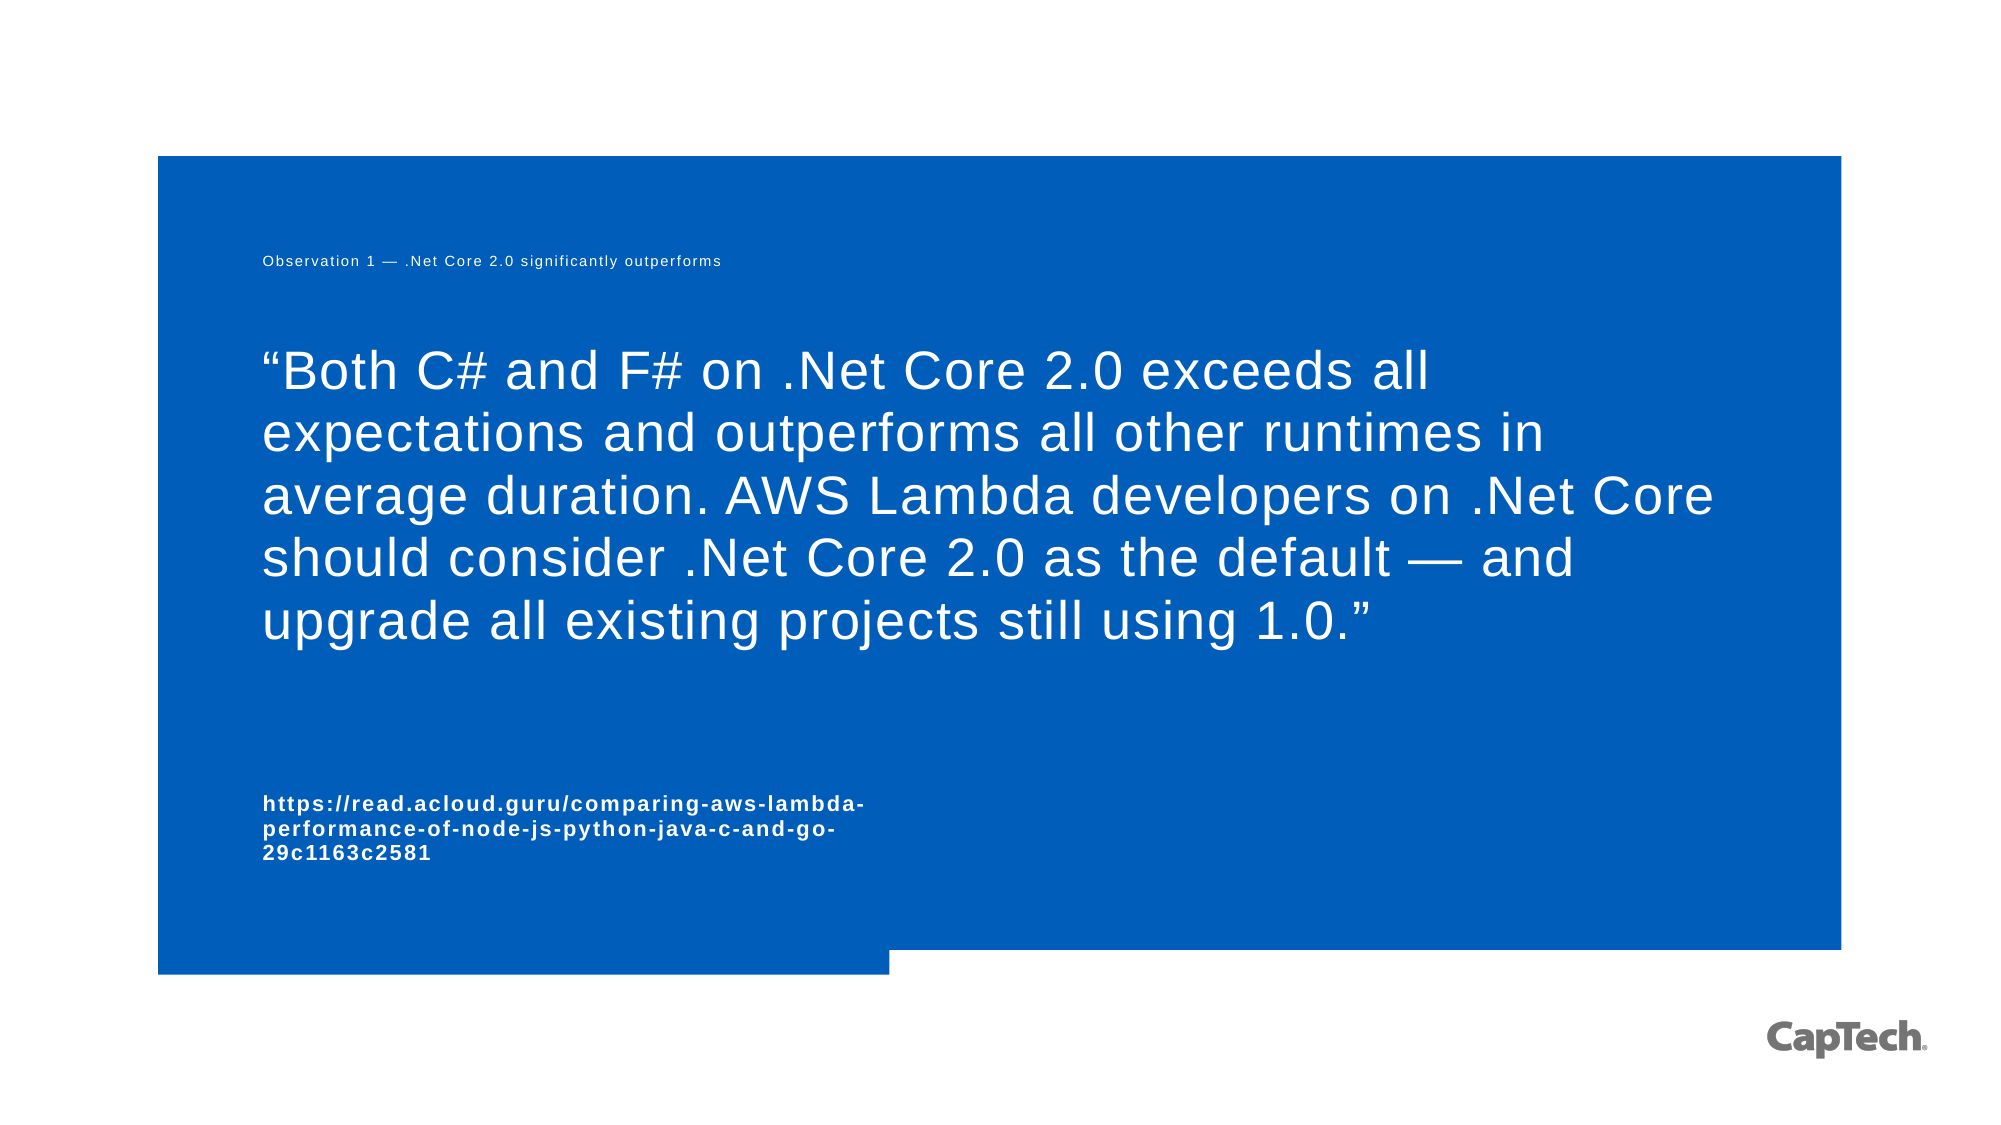

Observation 1 — .Net Core 2.0 significantly outperforms
“Both C# and F# on .Net Core 2.0 exceeds all expectations and outperforms all other runtimes in average duration. AWS Lambda developers on .Net Core should consider .Net Core 2.0 as the default — and upgrade all existing projects still using 1.0.”

https://read.acloud.guru/comparing-aws-lambda-performance-of-node-js-python-java-c-and-go-29c1163c2581